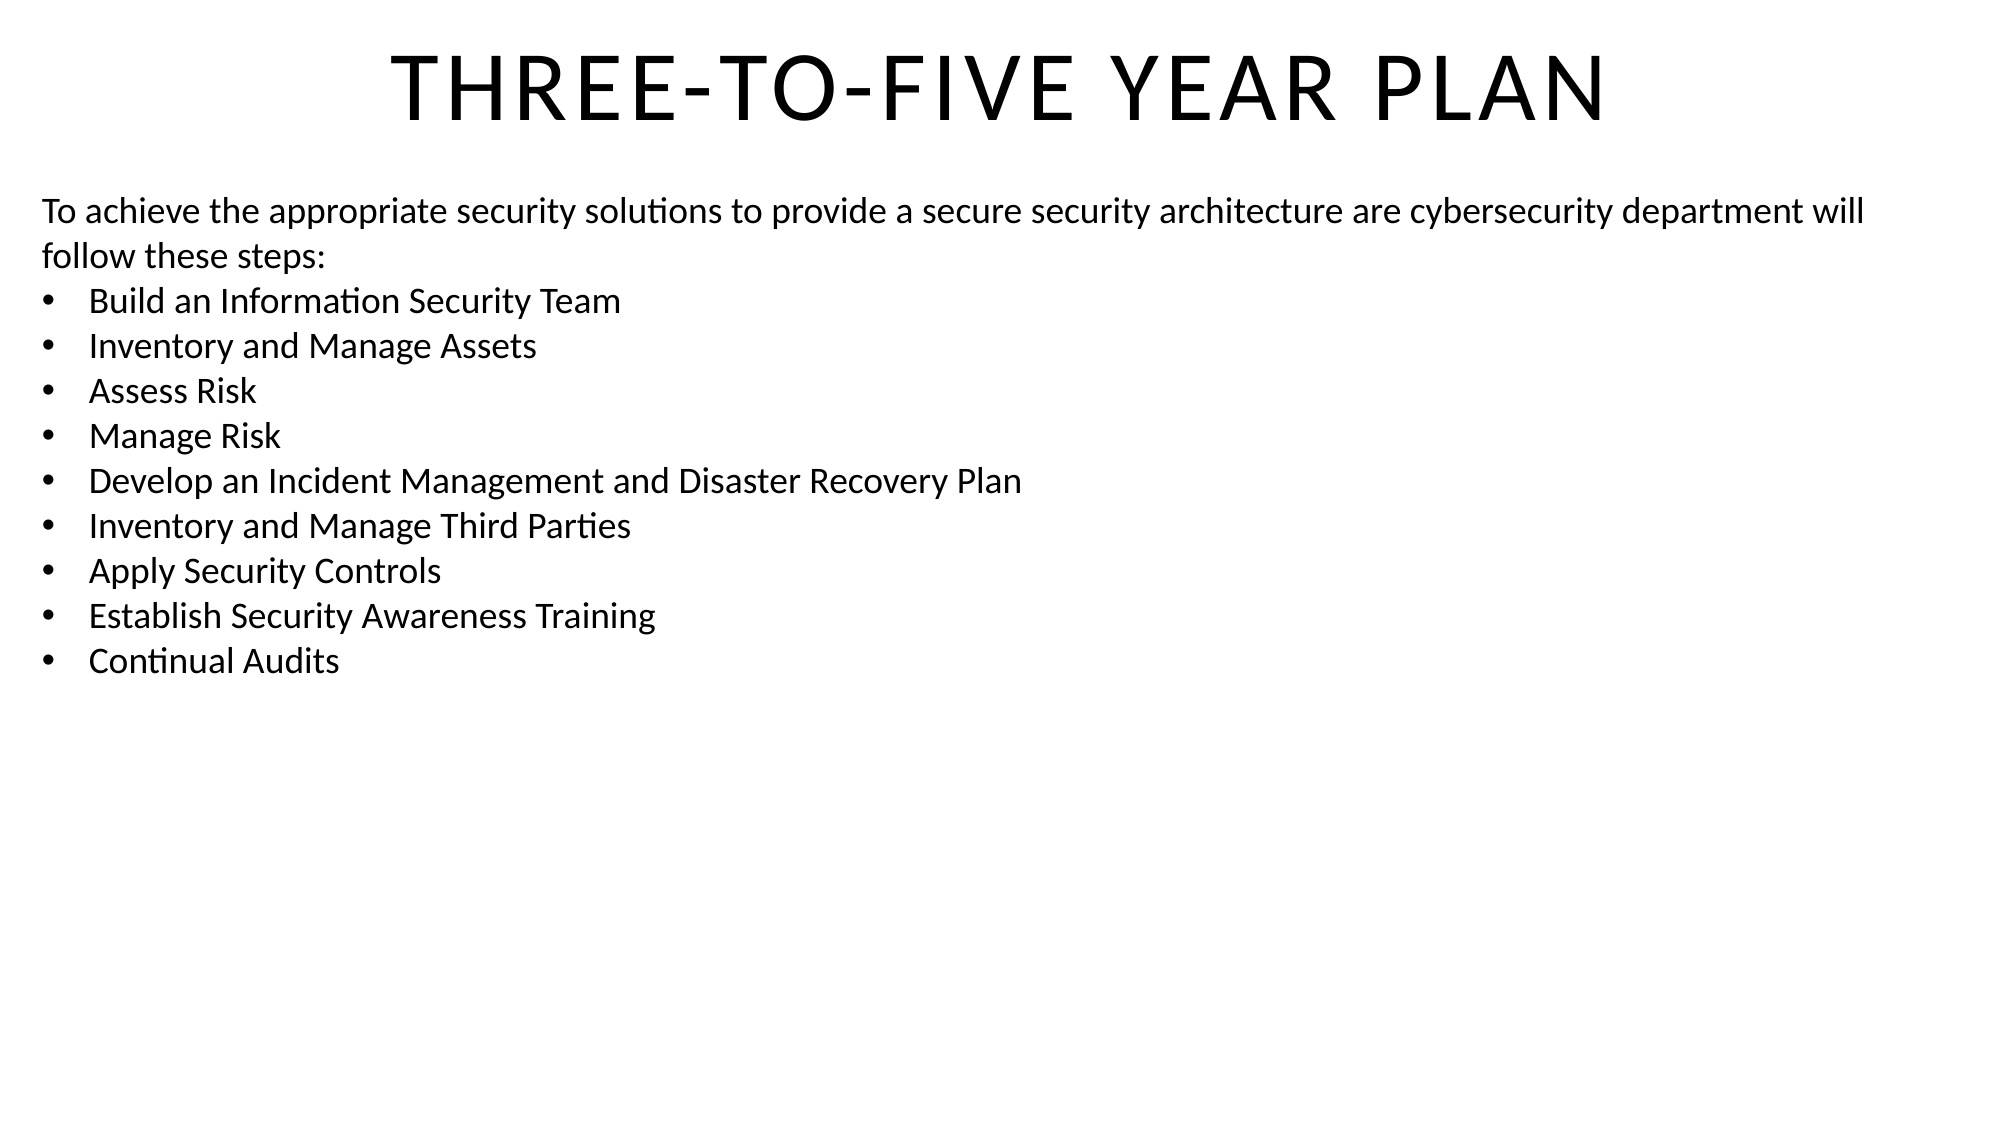

# Three-to-five year plan
To achieve the appropriate security solutions to provide a secure security architecture are cybersecurity department will follow these steps:
Build an Information Security Team
Inventory and Manage Assets
Assess Risk
Manage Risk
Develop an Incident Management and Disaster Recovery Plan
Inventory and Manage Third Parties
Apply Security Controls
Establish Security Awareness Training
Continual Audits